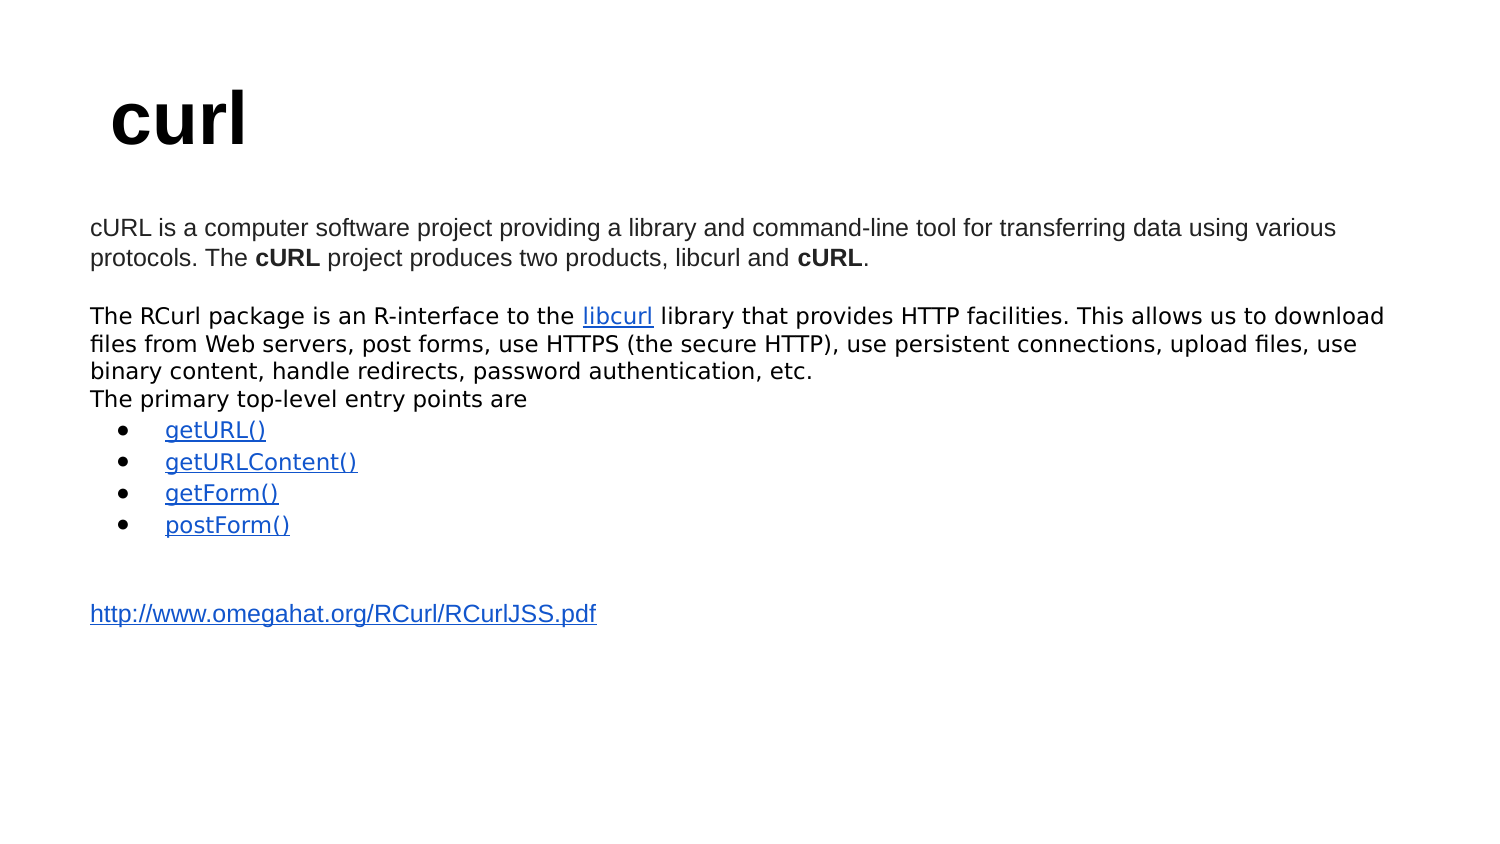

# curl
cURL is a computer software project providing a library and command-line tool for transferring data using various protocols. The cURL project produces two products, libcurl and cURL.

The RCurl package is an R-interface to the libcurl library that provides HTTP facilities. This allows us to download files from Web servers, post forms, use HTTPS (the secure HTTP), use persistent connections, upload files, use binary content, handle redirects, password authentication, etc.
The primary top-level entry points are
getURL()
getURLContent()
getForm()
postForm()

http://www.omegahat.org/RCurl/RCurlJSS.pdf